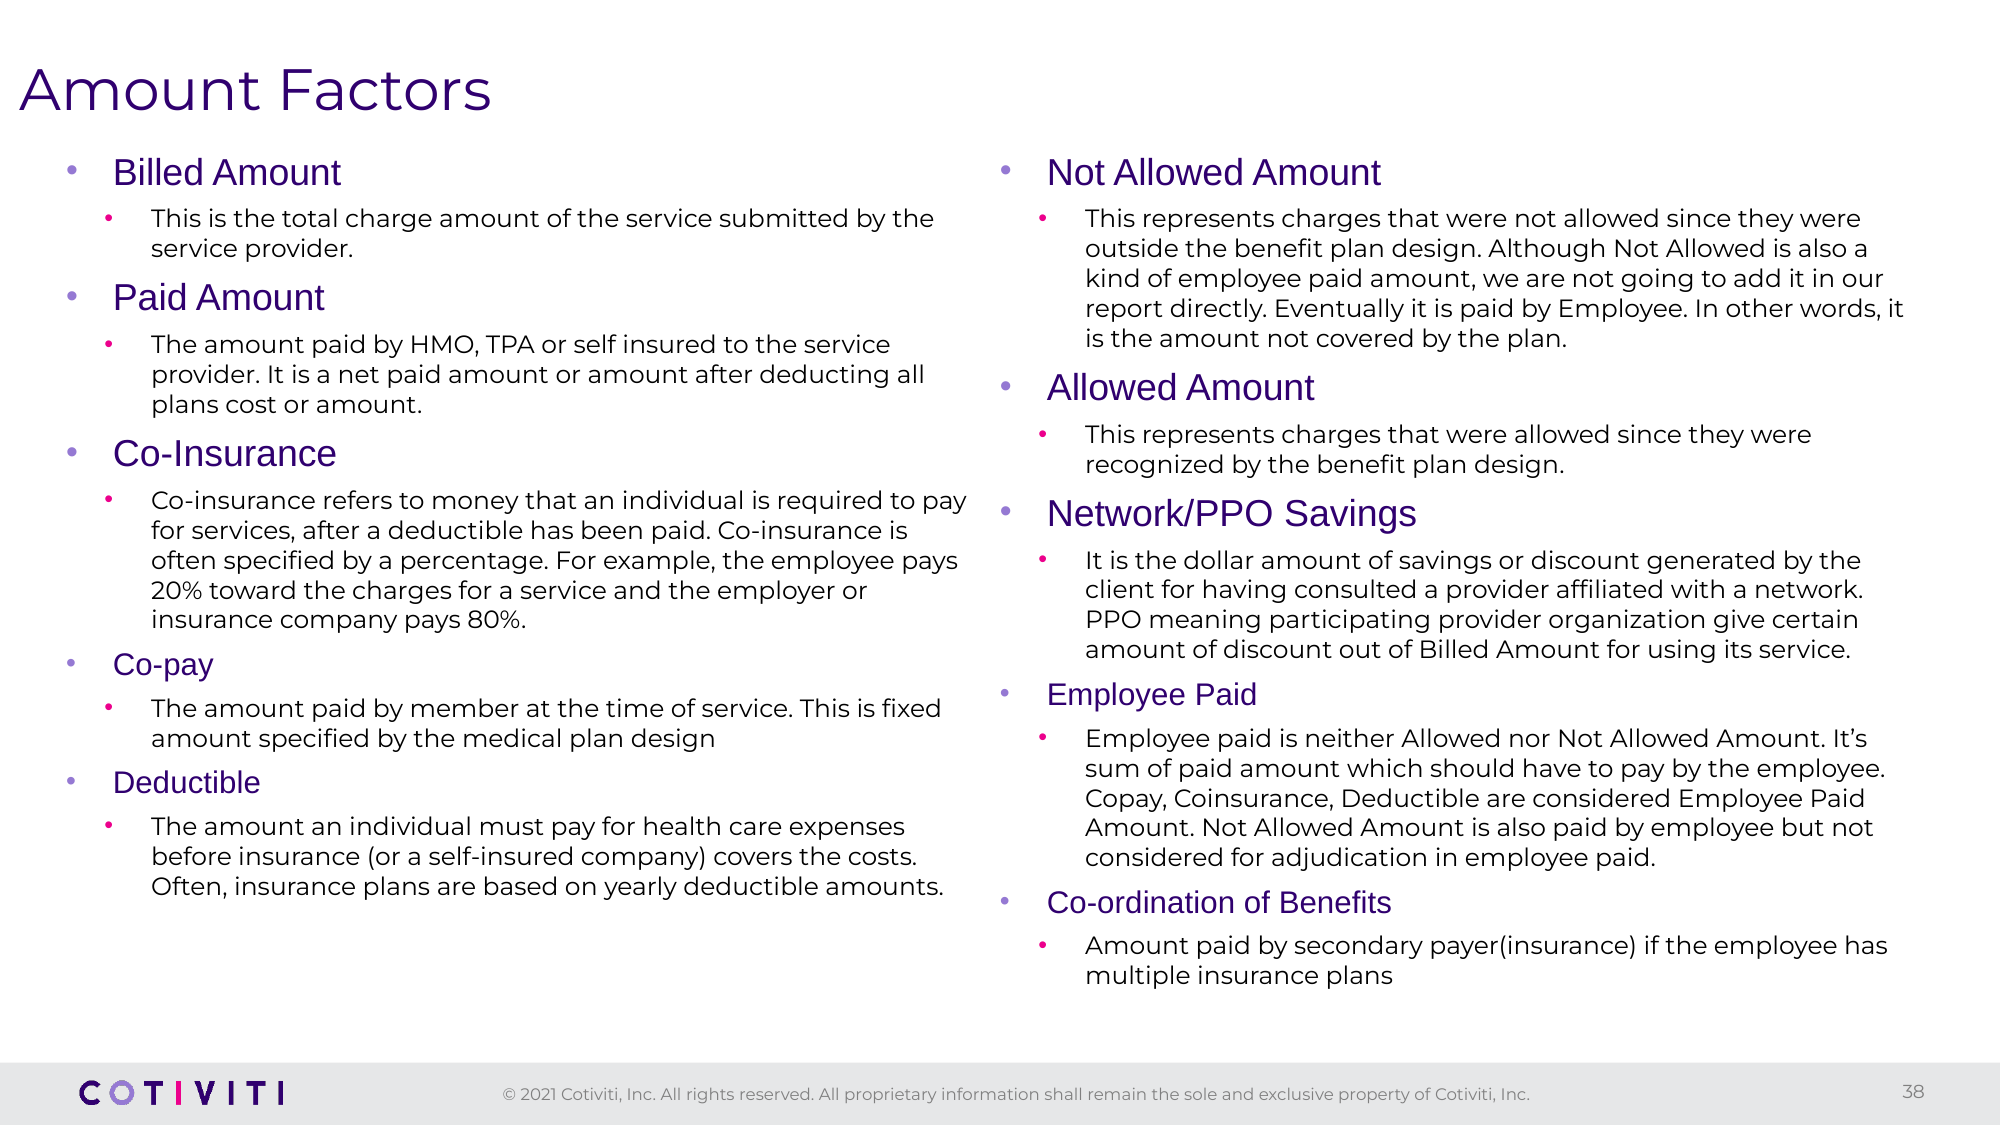

# Amount Factors
Billed Amount
This is the total charge amount of the service submitted by the service provider.
Paid Amount
The amount paid by HMO, TPA or self insured to the service provider. It is a net paid amount or amount after deducting all plans cost or amount.
Co-Insurance
Co-insurance refers to money that an individual is required to pay for services, after a deductible has been paid. Co-insurance is often specified by a percentage. For example, the employee pays 20% toward the charges for a service and the employer or insurance company pays 80%.
Co-pay
The amount paid by member at the time of service. This is fixed amount specified by the medical plan design
Deductible
The amount an individual must pay for health care expenses before insurance (or a self-insured company) covers the costs. Often, insurance plans are based on yearly deductible amounts.
Not Allowed Amount
This represents charges that were not allowed since they were outside the benefit plan design. Although Not Allowed is also a kind of employee paid amount, we are not going to add it in our report directly. Eventually it is paid by Employee. In other words, it is the amount not covered by the plan.
Allowed Amount
This represents charges that were allowed since they were recognized by the benefit plan design.
Network/PPO Savings
It is the dollar amount of savings or discount generated by the client for having consulted a provider affiliated with a network. PPO meaning participating provider organization give certain amount of discount out of Billed Amount for using its service.
Employee Paid
Employee paid is neither Allowed nor Not Allowed Amount. It’s sum of paid amount which should have to pay by the employee. Copay, Coinsurance, Deductible are considered Employee Paid Amount. Not Allowed Amount is also paid by employee but not considered for adjudication in employee paid.
Co-ordination of Benefits
Amount paid by secondary payer(insurance) if the employee has multiple insurance plans

38